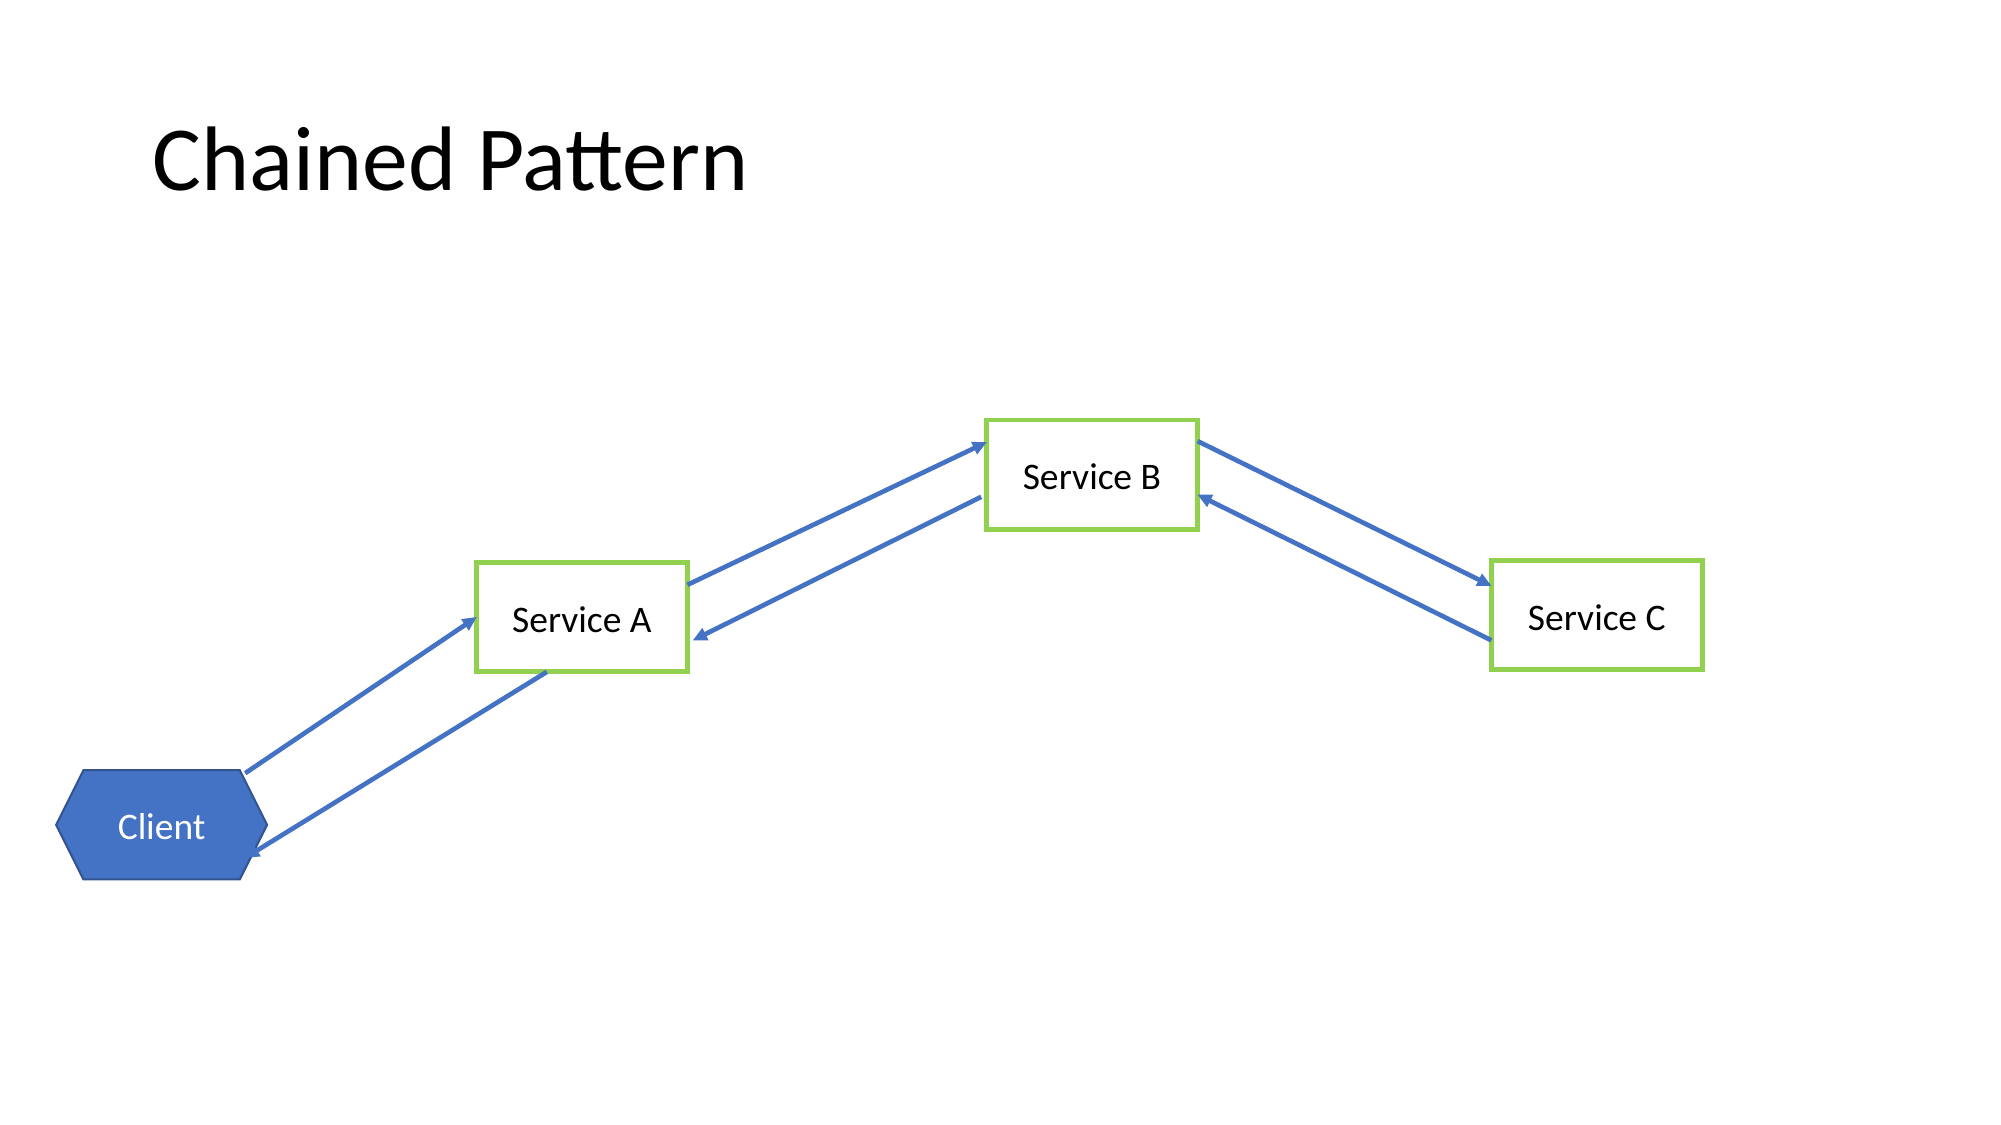

# Chained Pattern
Service B
Service C
Service A
Client